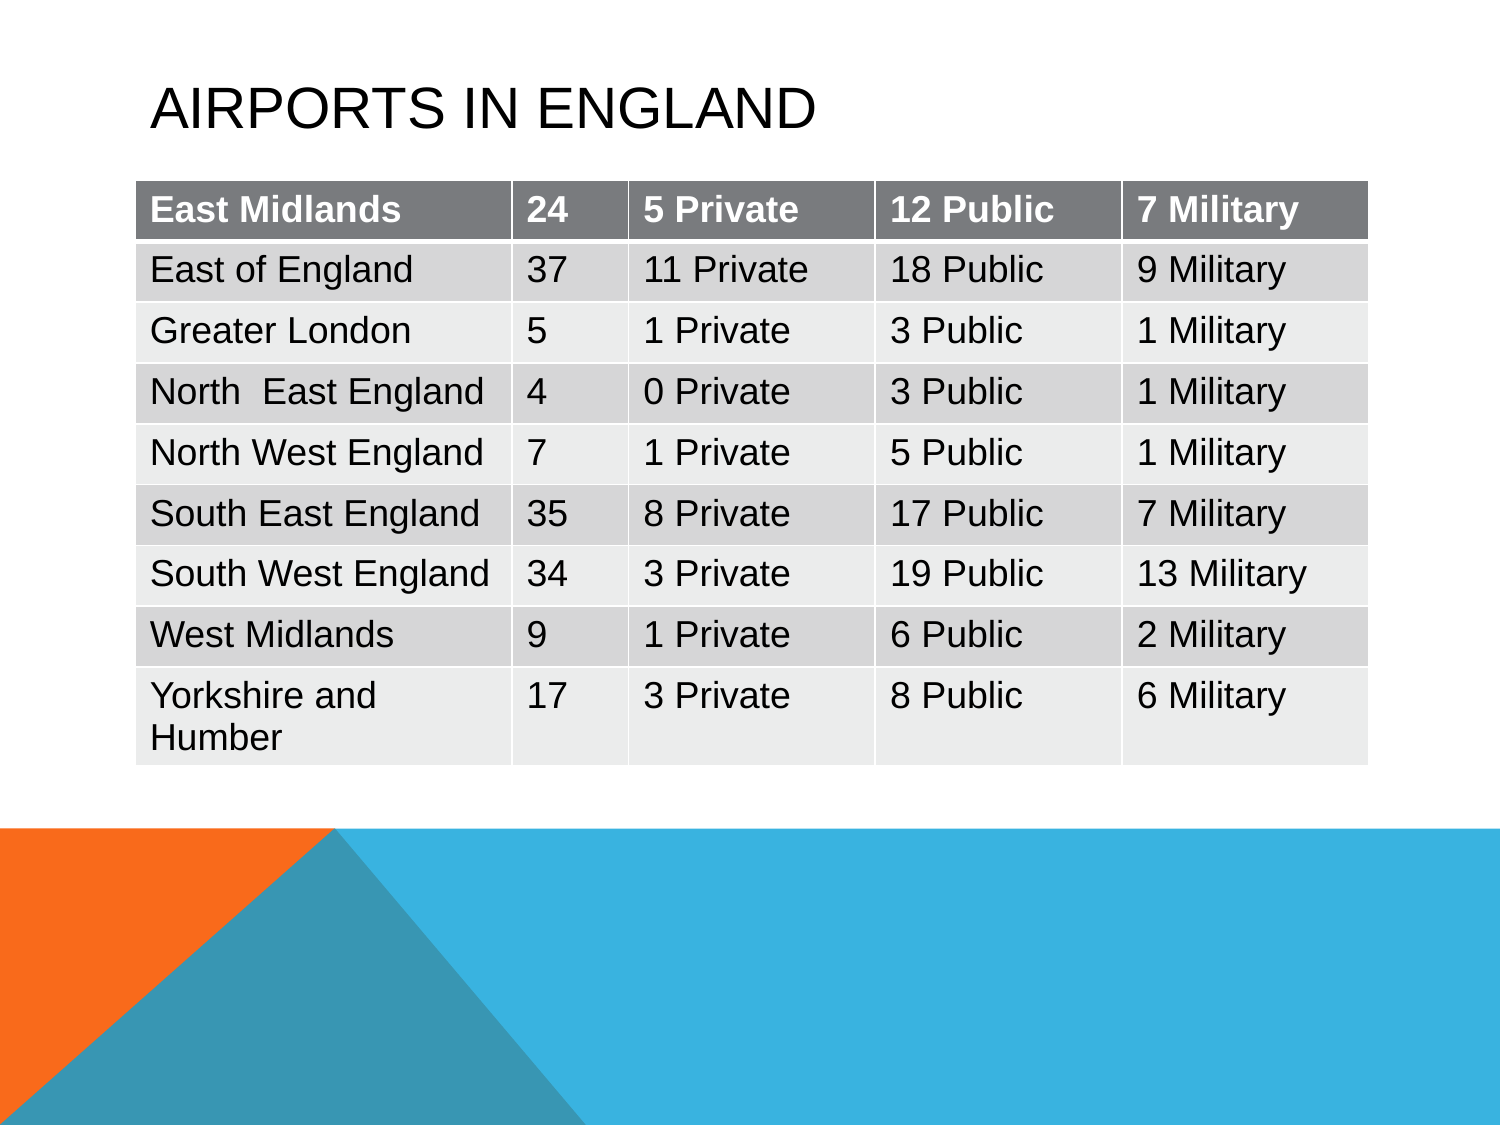

# Airports in England
| East Midlands | 24 | 5 Private | 12 Public | 7 Military |
| --- | --- | --- | --- | --- |
| East of England | 37 | 11 Private | 18 Public | 9 Military |
| Greater London | 5 | 1 Private | 3 Public | 1 Military |
| North East England | 4 | 0 Private | 3 Public | 1 Military |
| North West England | 7 | 1 Private | 5 Public | 1 Military |
| South East England | 35 | 8 Private | 17 Public | 7 Military |
| South West England | 34 | 3 Private | 19 Public | 13 Military |
| West Midlands | 9 | 1 Private | 6 Public | 2 Military |
| Yorkshire and Humber | 17 | 3 Private | 8 Public | 6 Military |